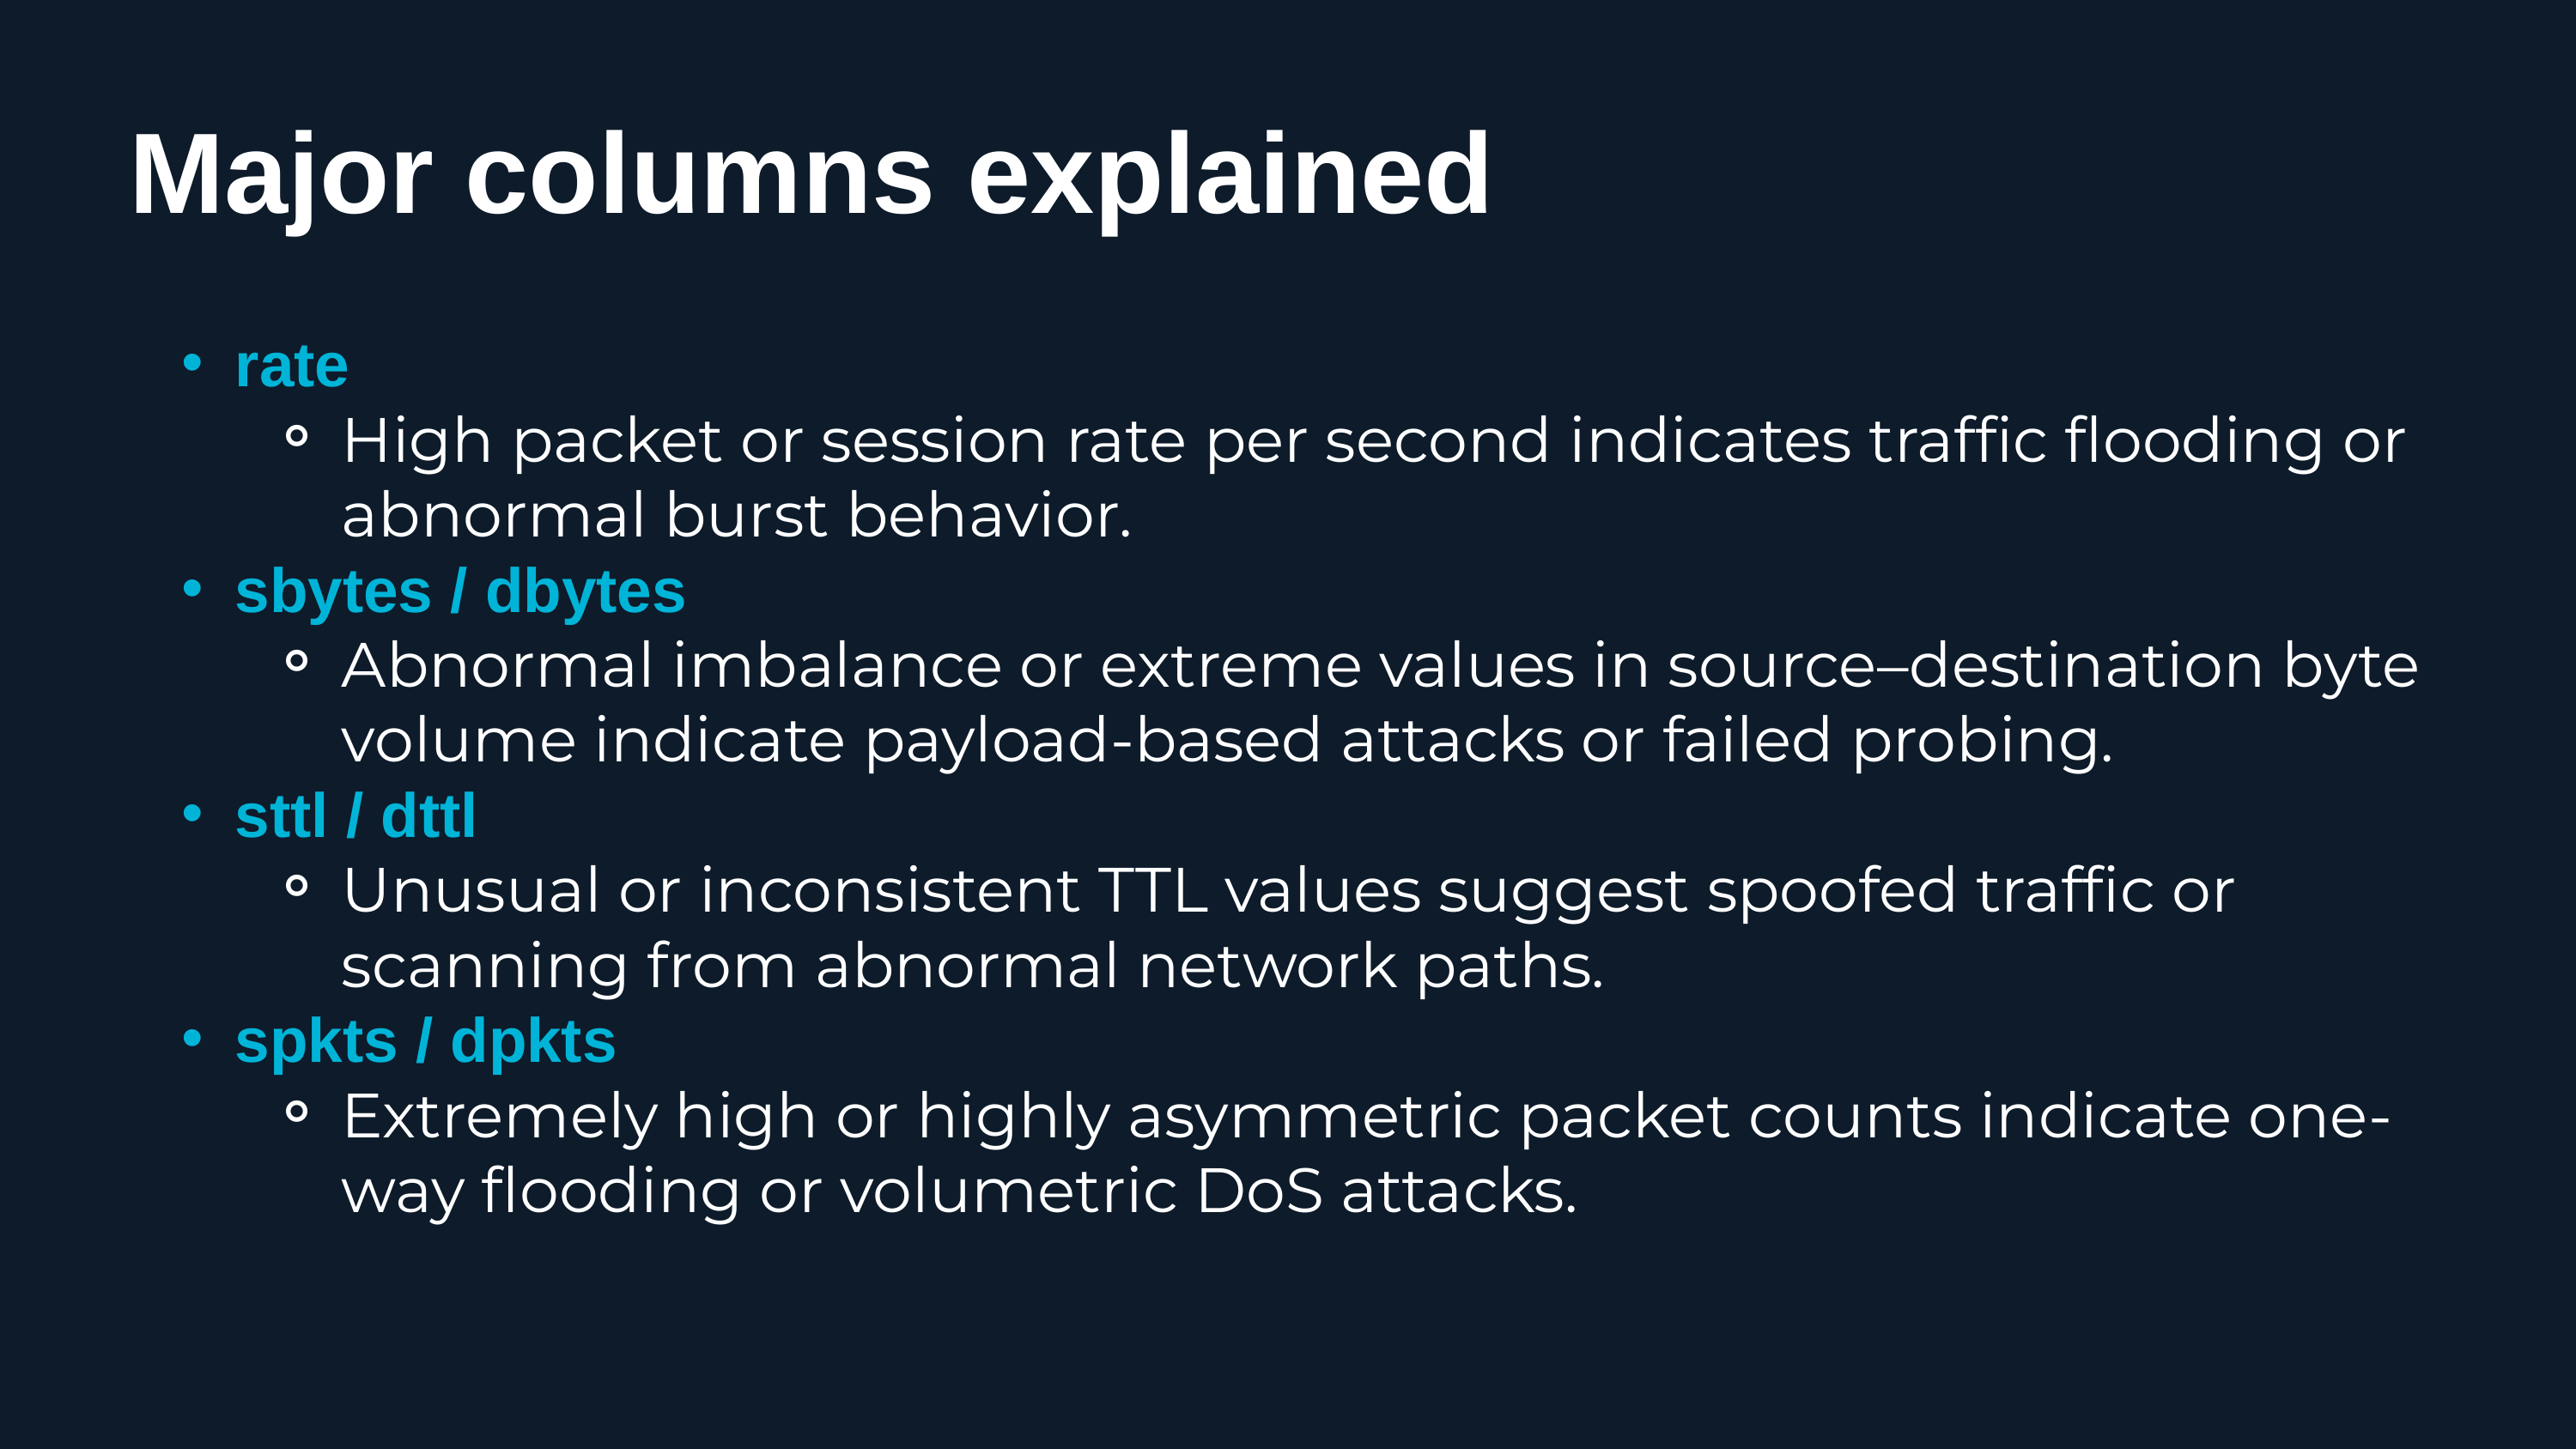

Major columns explained

rate
High packet or session rate per second indicates traffic flooding or abnormal burst behavior.
sbytes / dbytes
Abnormal imbalance or extreme values in source–destination byte volume indicate payload-based attacks or failed probing.
sttl / dttl
Unusual or inconsistent TTL values suggest spoofed traffic or scanning from abnormal network paths.
spkts / dpkts
Extremely high or highly asymmetric packet counts indicate one-way flooding or volumetric DoS attacks.